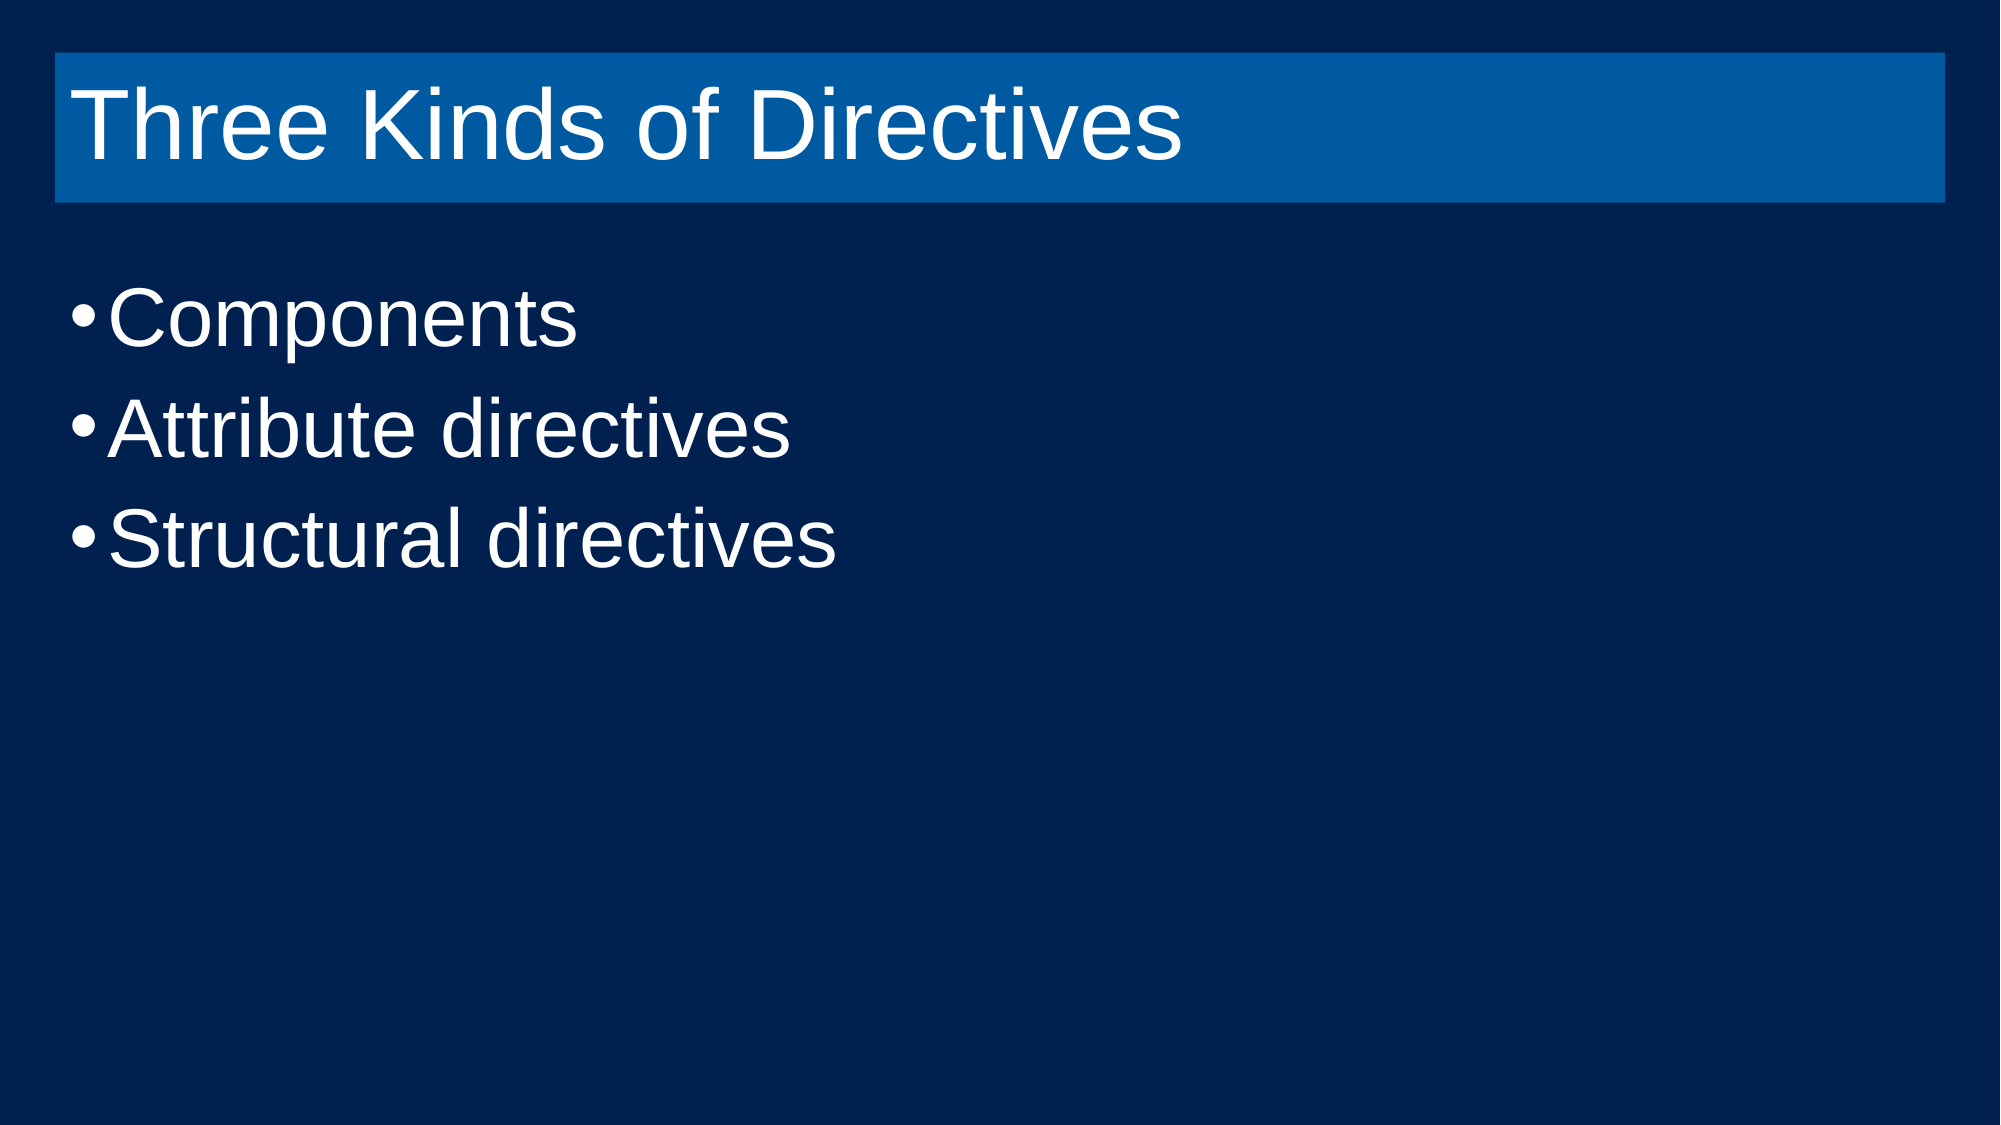

# Three Kinds of Directives
Components
Attribute directives
Structural directives